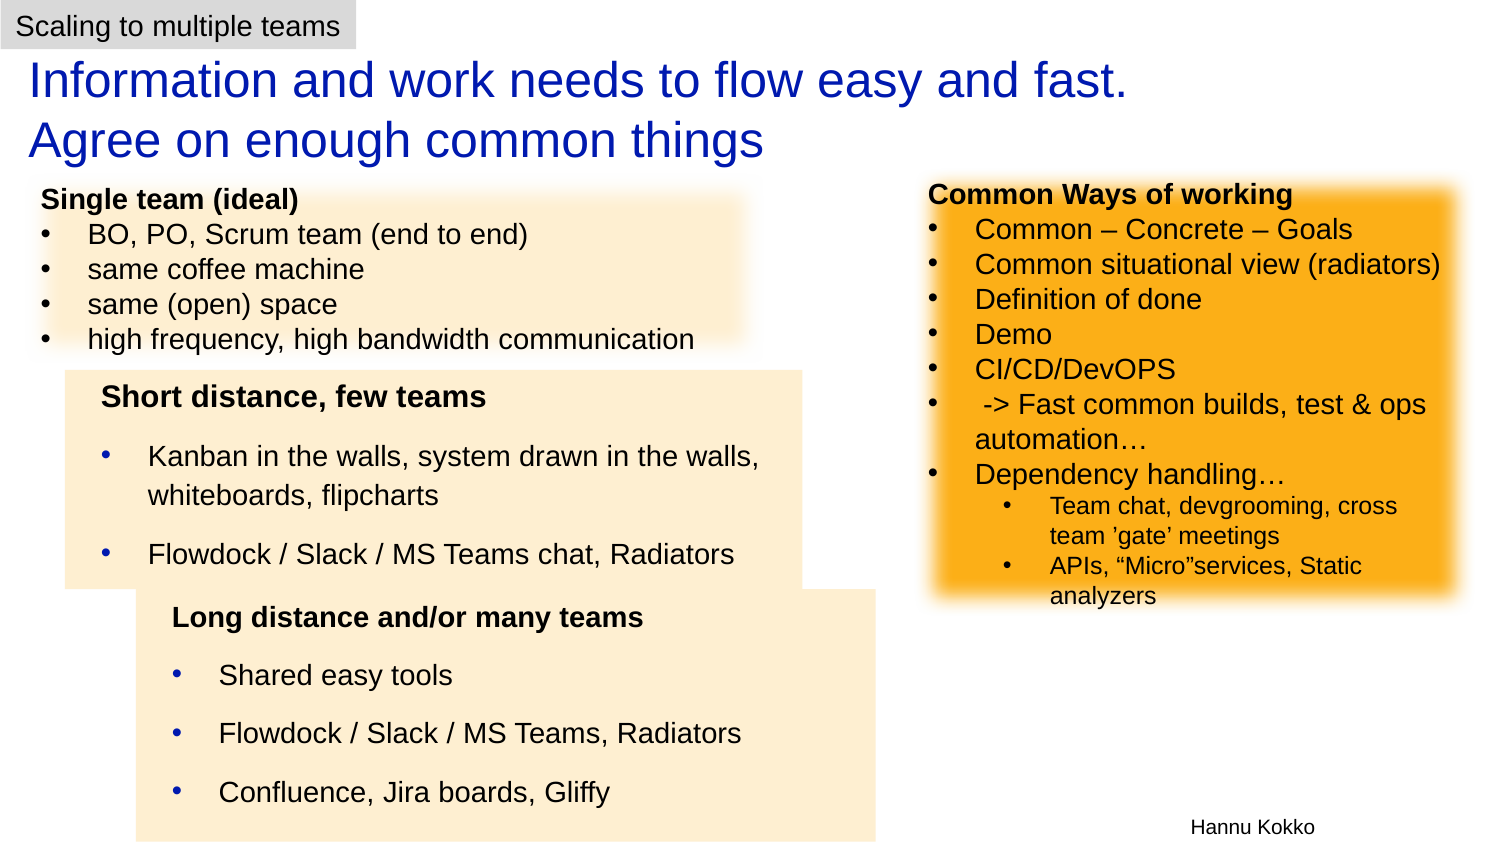

Scaling to multiple teams
Information and work needs to flow easy and fast.
Agree on enough common things

Common Ways of working
Common – Concrete – Goals
Common situational view (radiators)
Definition of done
Demo
CI/CD/DevOPS
 -> Fast common builds, test & ops automation…
Dependency handling…
Team chat, devgrooming, cross team ’gate’ meetings
APIs, “Micro”services, Static analyzers
Single team (ideal)
BO, PO, Scrum team (end to end)
same coffee machine
same (open) space
high frequency, high bandwidth communication
Short distance, few teams
Kanban in the walls, system drawn in the walls, whiteboards, flipcharts
Flowdock / Slack / MS Teams chat, Radiators

Long distance and/or many teams
Shared easy tools
Flowdock / Slack / MS Teams, Radiators
Confluence, Jira boards, Gliffy
Hannu Kokko